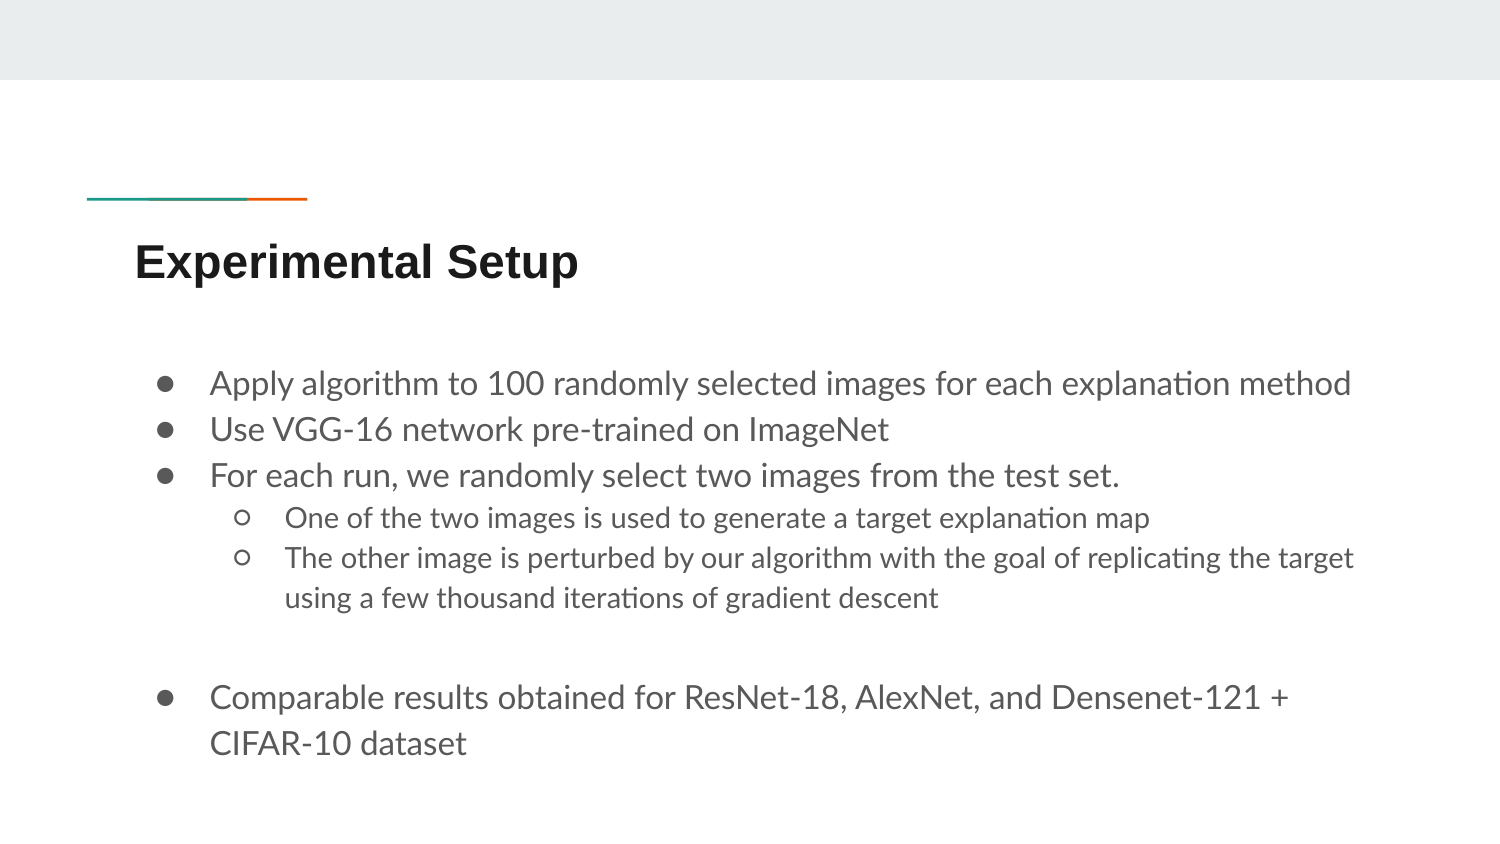

# Experimental Setup
Apply algorithm to 100 randomly selected images for each explanation method
Use VGG-16 network pre-trained on ImageNet
For each run, we randomly select two images from the test set.
One of the two images is used to generate a target explanation map
The other image is perturbed by our algorithm with the goal of replicating the target using a few thousand iterations of gradient descent

Comparable results obtained for ResNet-18, AlexNet, and Densenet-121 + CIFAR-10 dataset